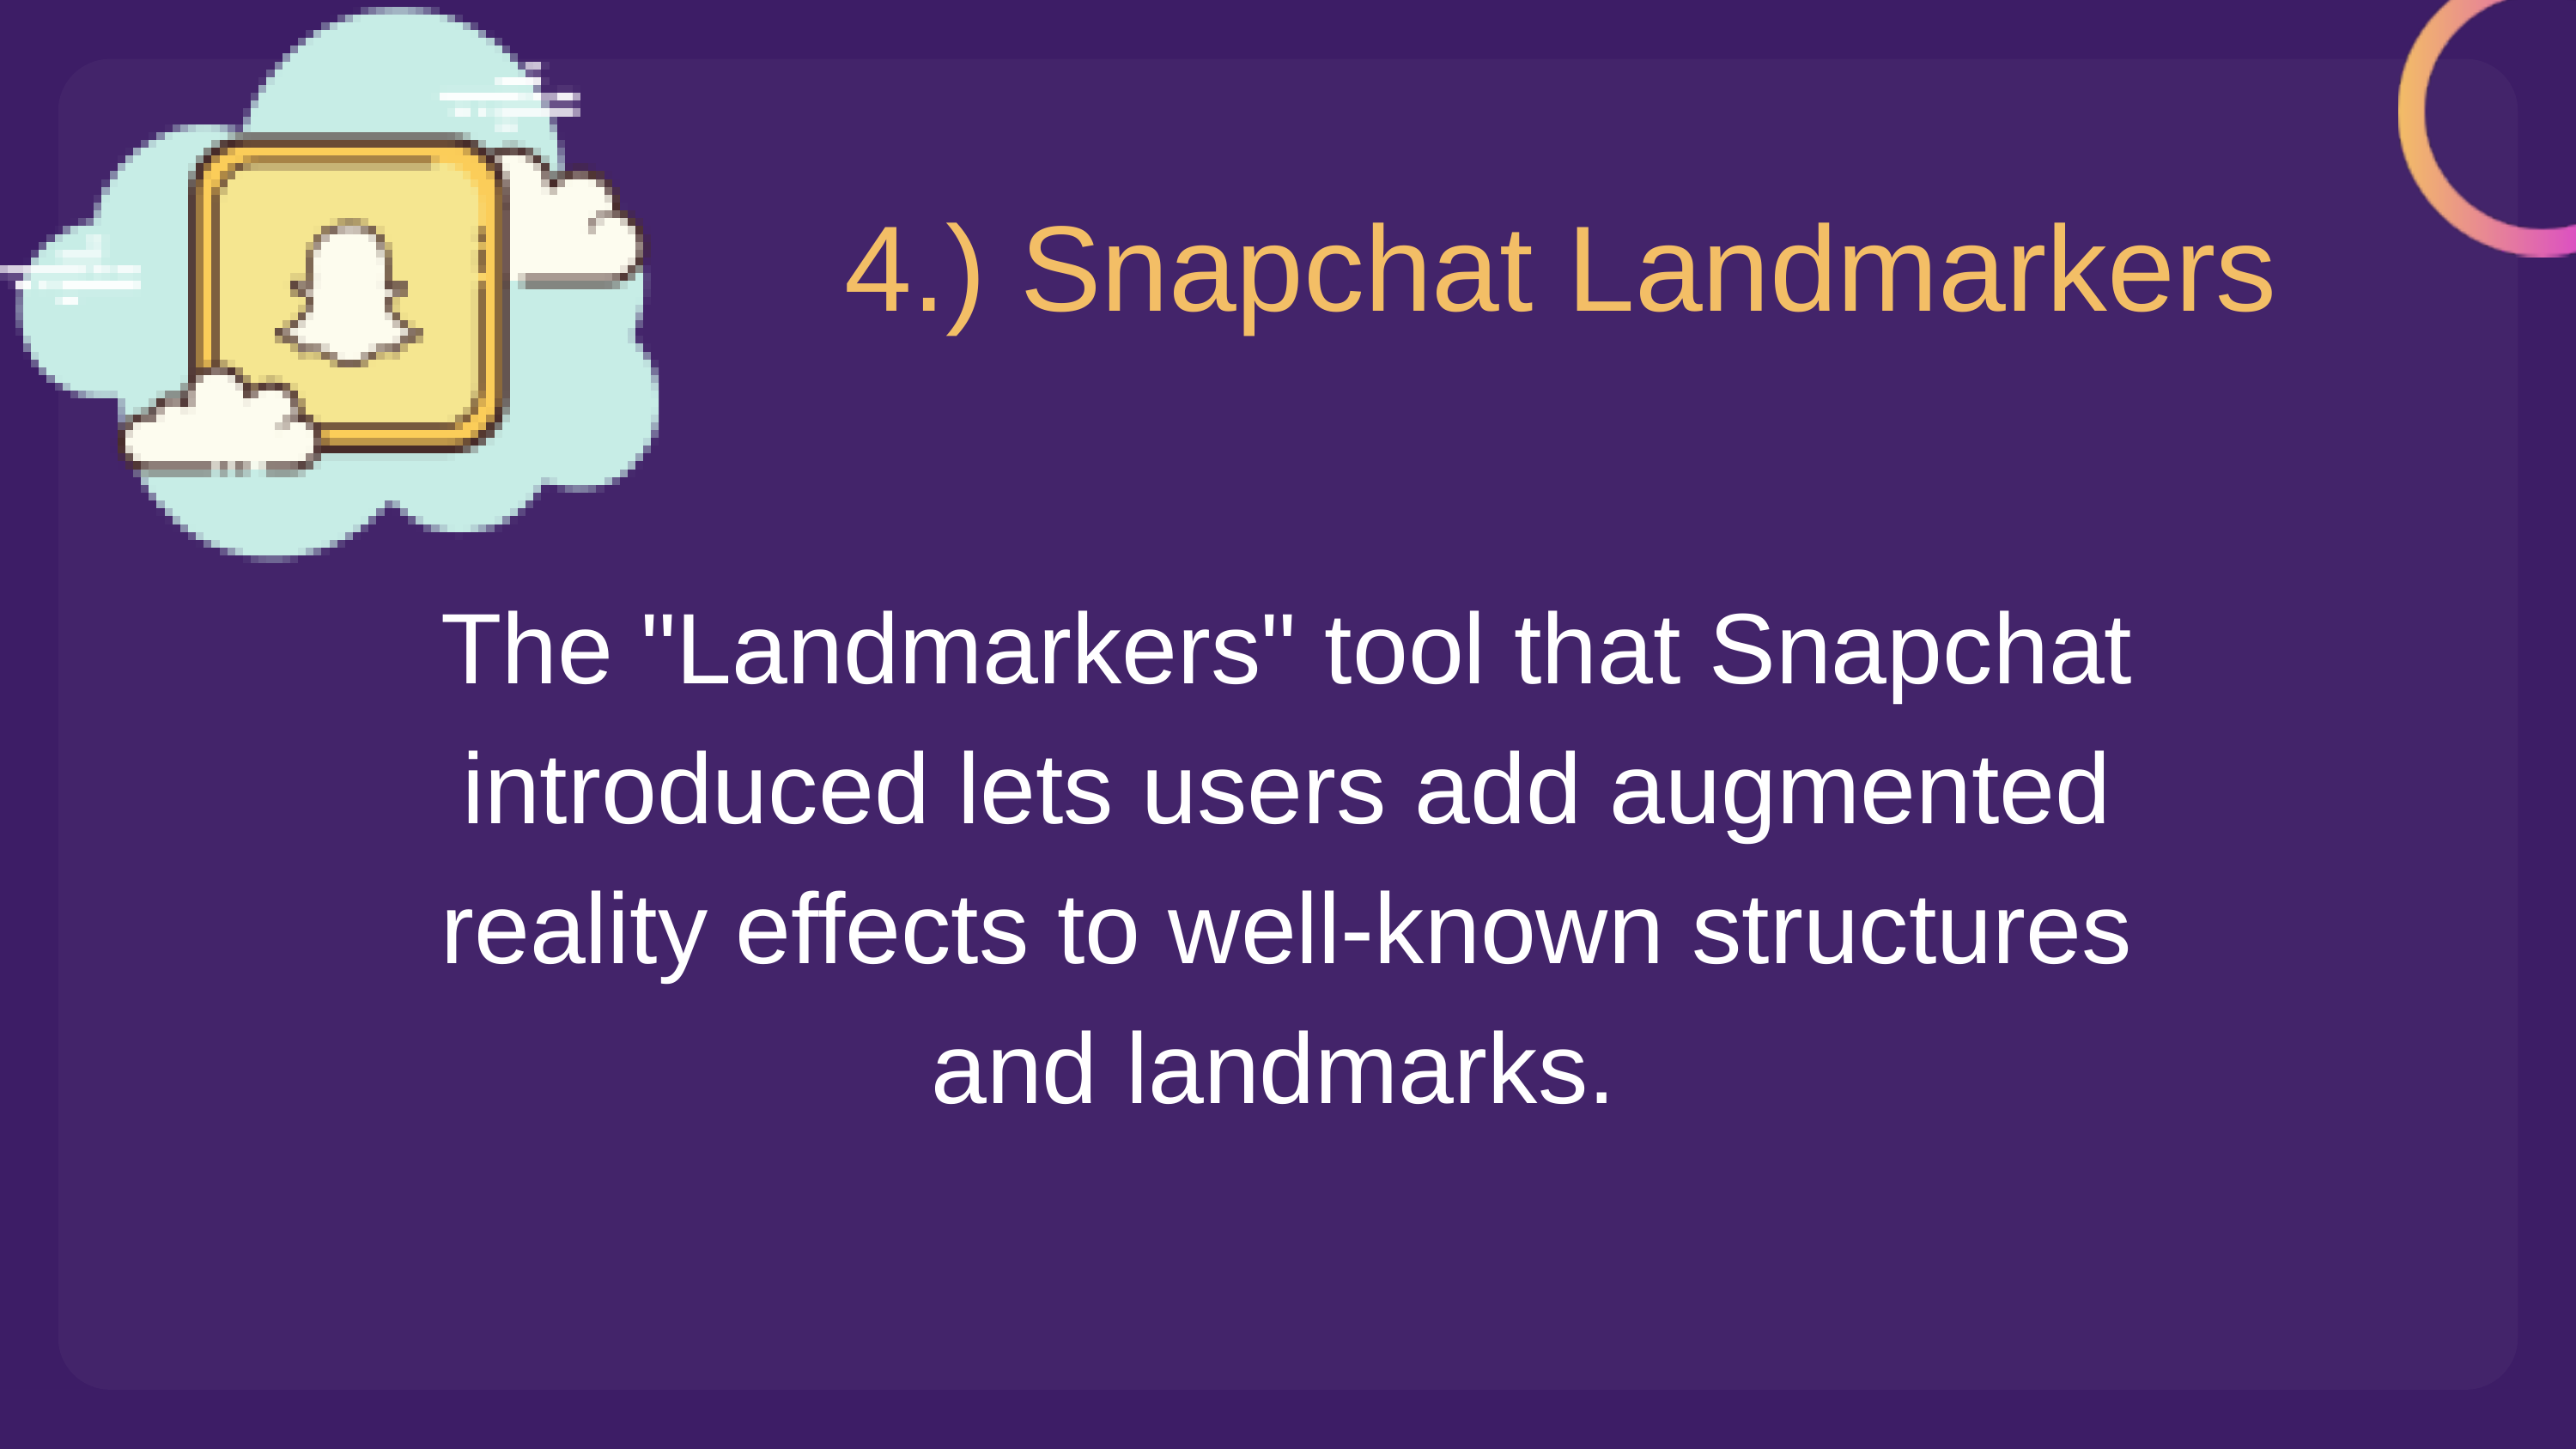

4.) Snapchat Landmarkers
The "Landmarkers" tool that Snapchat introduced lets users add augmented reality effects to well-known structures and landmarks.